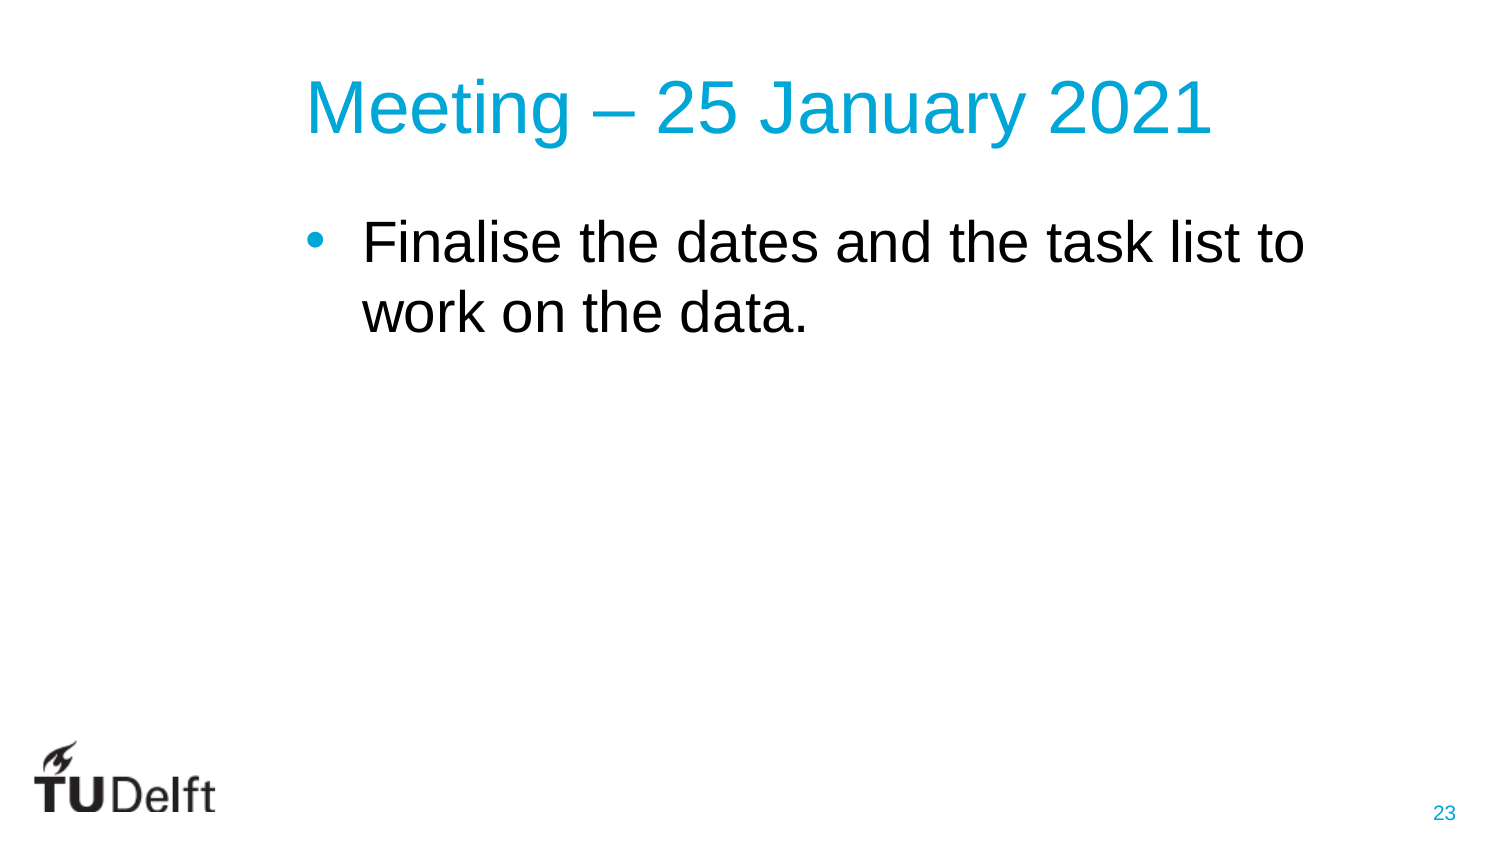

# Meeting – 25 January 2021
Finalise the dates and the task list to work on the data.